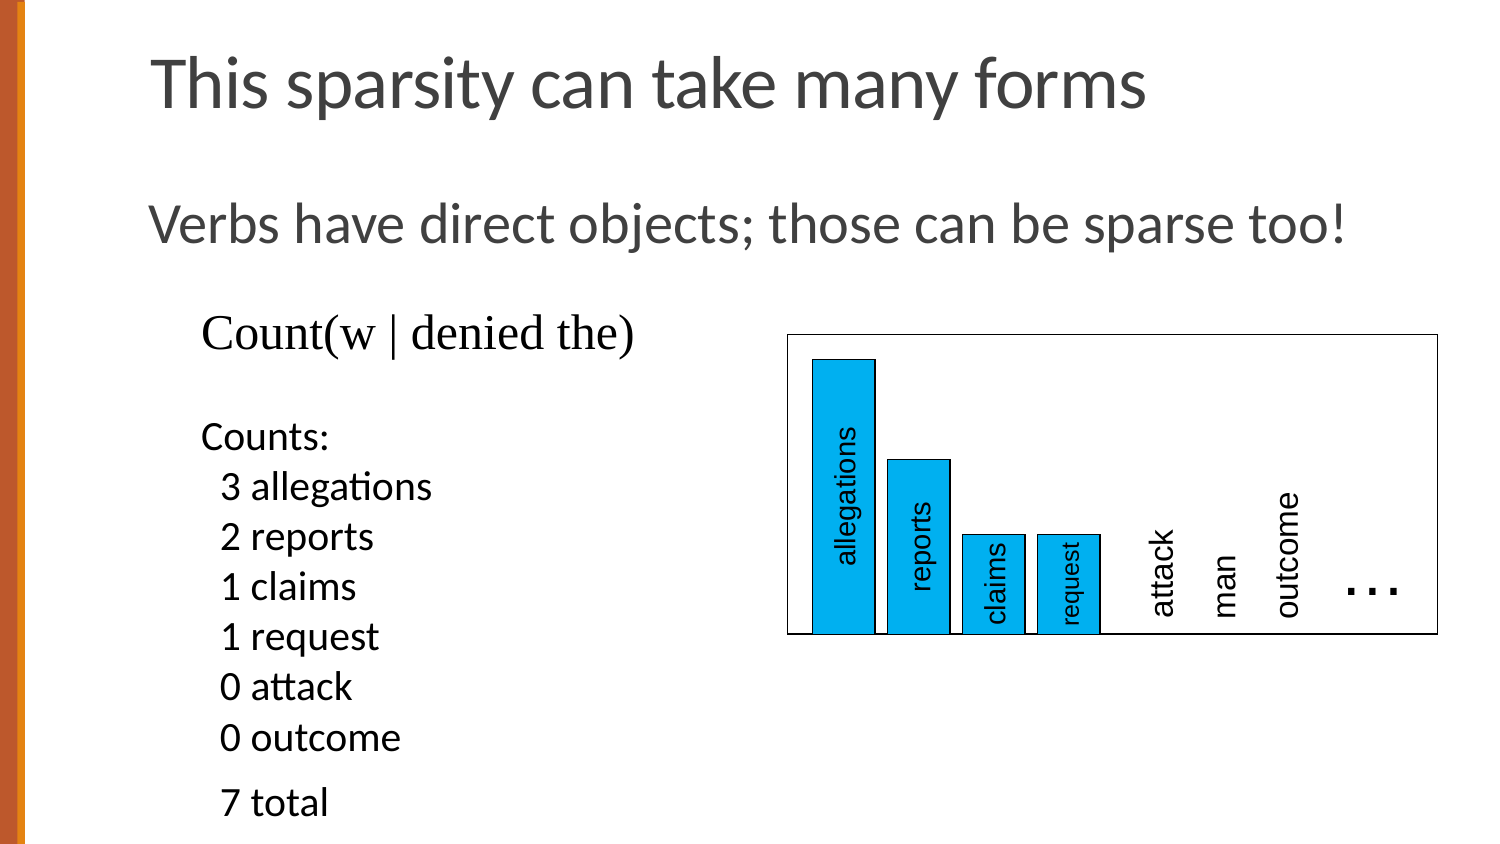

# This sparsity can take many forms
Verbs have direct objects; those can be sparse too!

Count(w | denied the)

Counts:
  3 allegations
  2 reports
  1 claims
  1 request
  0 attack
  0 outcome

  7 total

allegations
attack
man
outcome
reports
…
claims
request